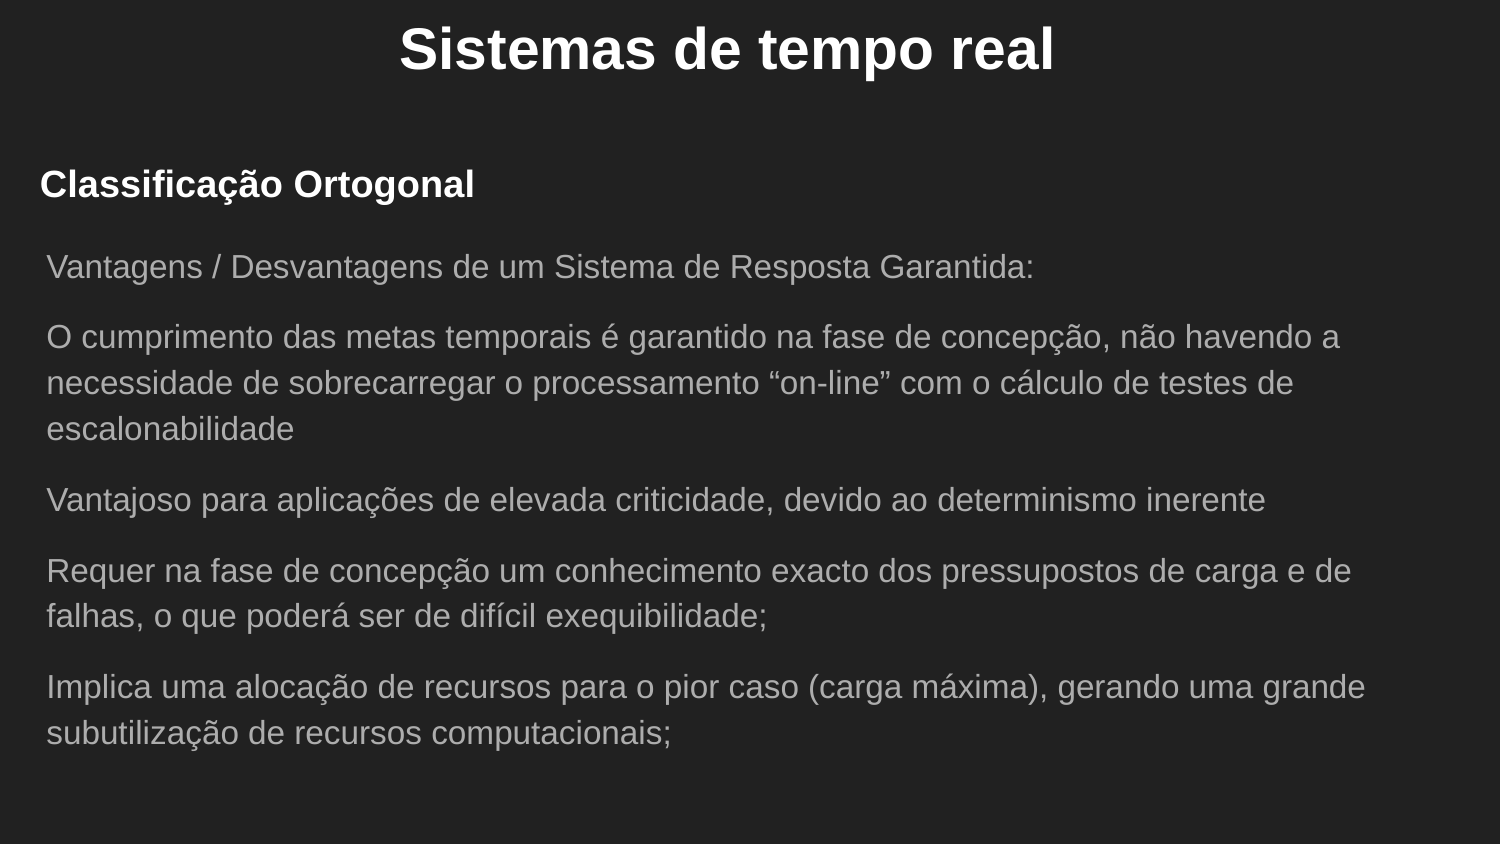

Sistemas de tempo real
# Classificação Ortogonal
Vantagens / Desvantagens de um Sistema de Resposta Garantida:
O cumprimento das metas temporais é garantido na fase de concepção, não havendo a necessidade de sobrecarregar o processamento “on-line” com o cálculo de testes de escalonabilidade
Vantajoso para aplicações de elevada criticidade, devido ao determinismo inerente
Requer na fase de concepção um conhecimento exacto dos pressupostos de carga e de falhas, o que poderá ser de difícil exequibilidade;
Implica uma alocação de recursos para o pior caso (carga máxima), gerando uma grande subutilização de recursos computacionais;